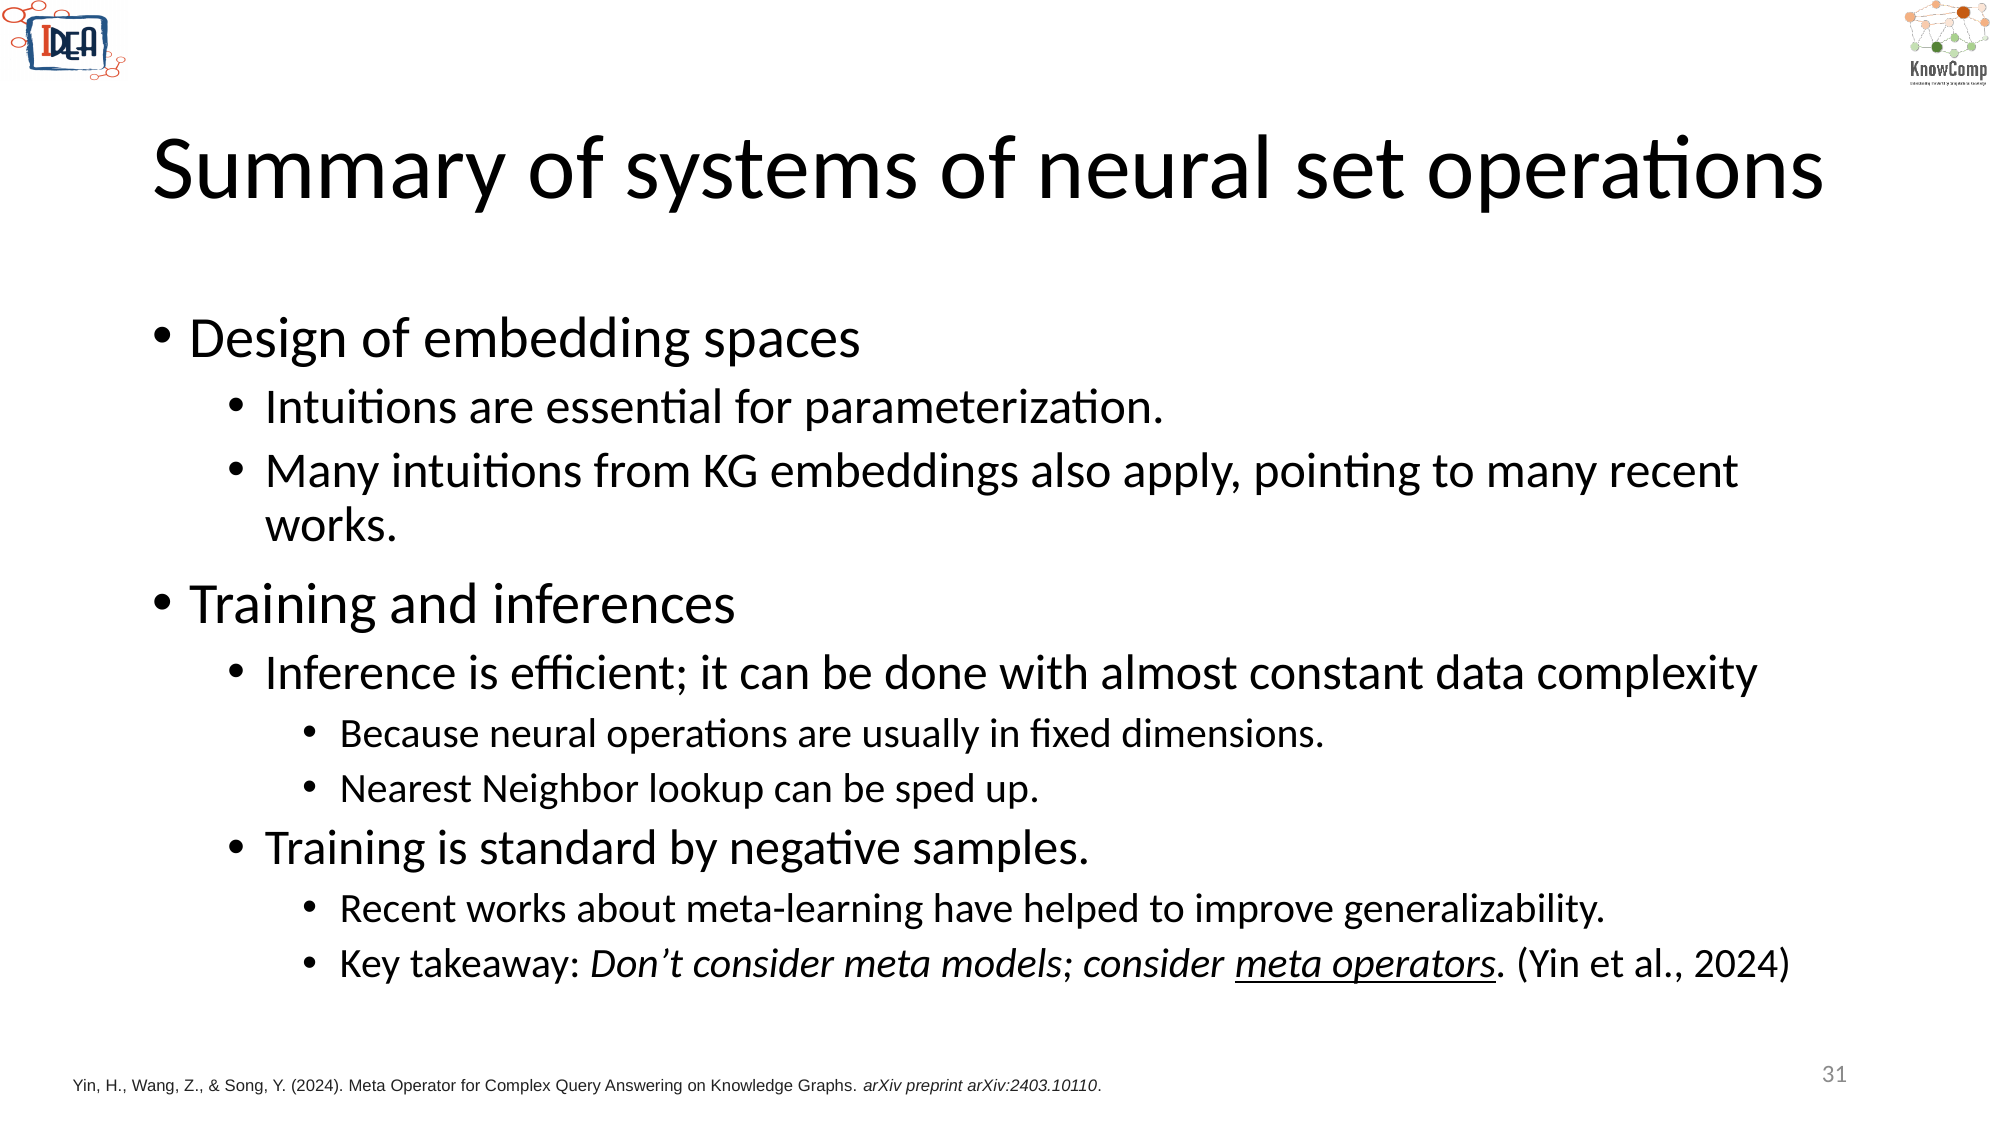

# Summary of systems of neural set operations
Design of embedding spaces
Intuitions are essential for parameterization.
Many intuitions from KG embeddings also apply, pointing to many recent works.
Training and inferences
Inference is efficient; it can be done with almost constant data complexity
Because neural operations are usually in fixed dimensions.
Nearest Neighbor lookup can be sped up.
Training is standard by negative samples.
Recent works about meta-learning have helped to improve generalizability.
Key takeaway: Don’t consider meta models; consider meta operators. (Yin et al., 2024)

31
Yin, H., Wang, Z., & Song, Y. (2024). Meta Operator for Complex Query Answering on Knowledge Graphs. arXiv preprint arXiv:2403.10110.